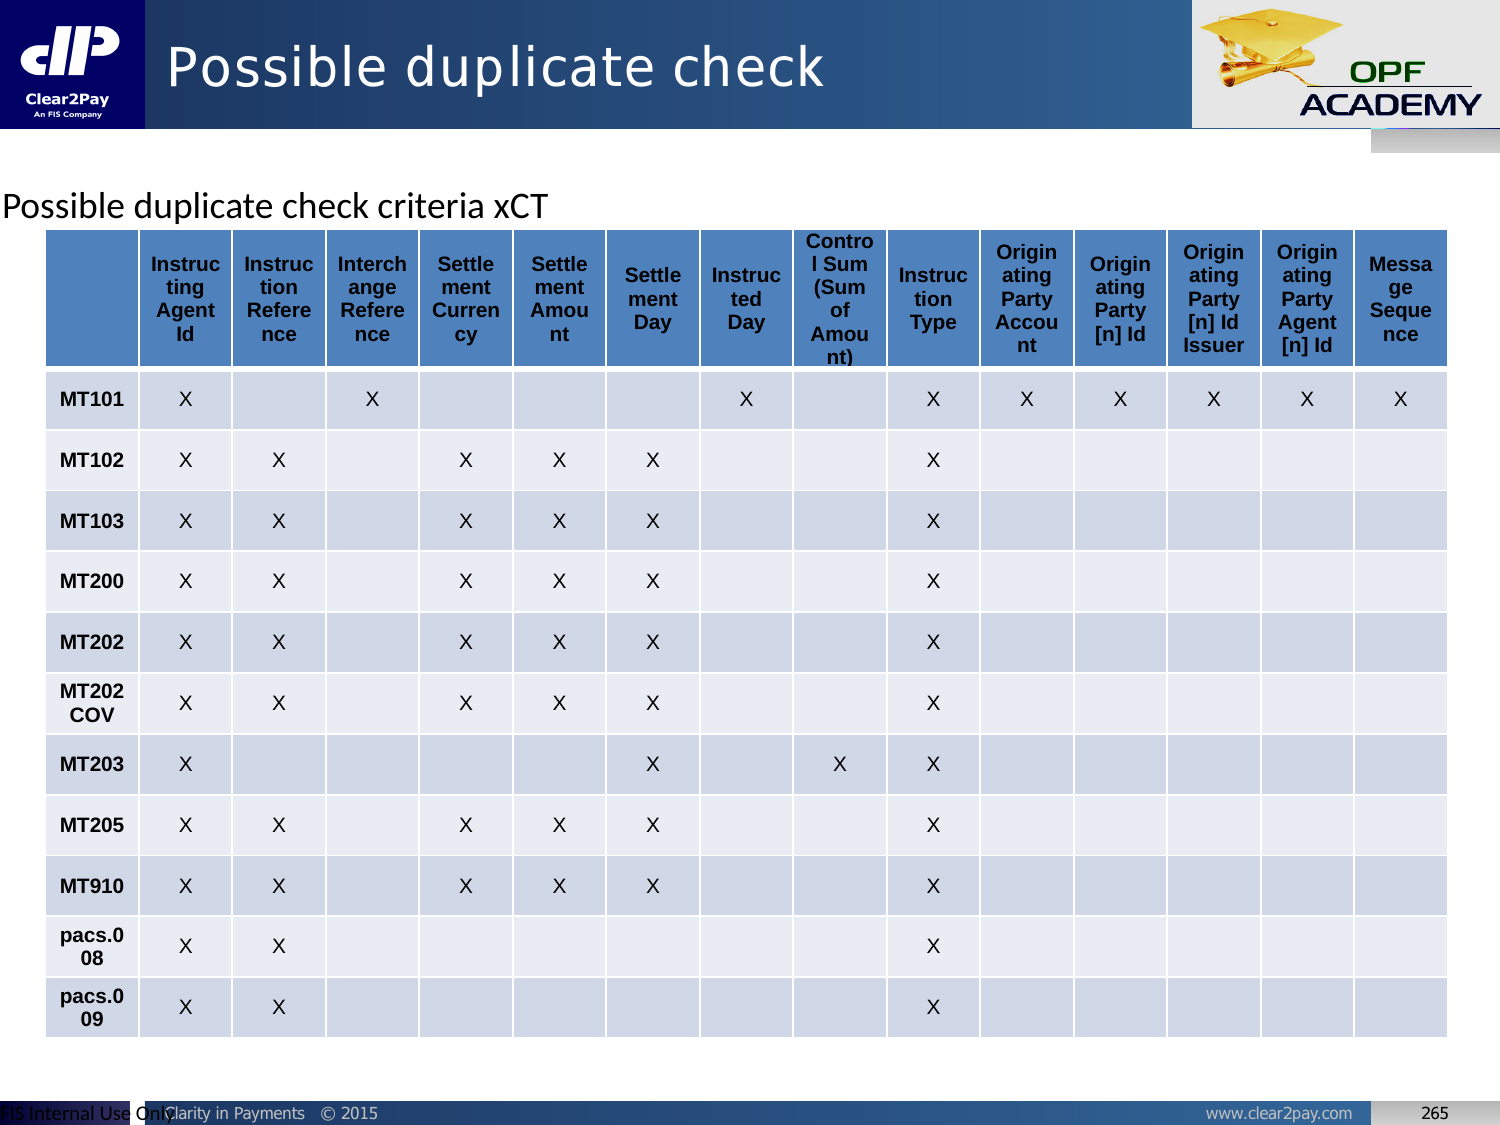

# Possible duplicate check
Possible duplicate check criteria xCT
|  | Instructing Agent Id | Instruction Reference | Interchange Reference | Settlement Currency | Settlement Amount | Settlement Day | Instructed Day | Control Sum (Sum of Amount) | Instruction Type | Originating Party Account | Originating Party [n] Id | Originating Party [n] Id Issuer | Originating Party Agent [n] Id | Message Sequence |
| --- | --- | --- | --- | --- | --- | --- | --- | --- | --- | --- | --- | --- | --- | --- |
| MT101 | X |  | X |  |  |  | X |  | X | X | X | X | X | X |
| MT102 | X | X |  | X | X | X |  |  | X |  |  |  |  |  |
| MT103 | X | X |  | X | X | X |  |  | X |  |  |  |  |  |
| MT200 | X | X |  | X | X | X |  |  | X |  |  |  |  |  |
| MT202 | X | X |  | X | X | X |  |  | X |  |  |  |  |  |
| MT202 COV | X | X |  | X | X | X |  |  | X |  |  |  |  |  |
| MT203 | X |  |  |  |  | X |  | X | X |  |  |  |  |  |
| MT205 | X | X |  | X | X | X |  |  | X |  |  |  |  |  |
| MT910 | X | X |  | X | X | X |  |  | X |  |  |  |  |  |
| pacs.008 | X | X |  |  |  |  |  |  | X |  |  |  |  |  |
| pacs.009 | X | X |  |  |  |  |  |  | X |  |  |  |  |  |